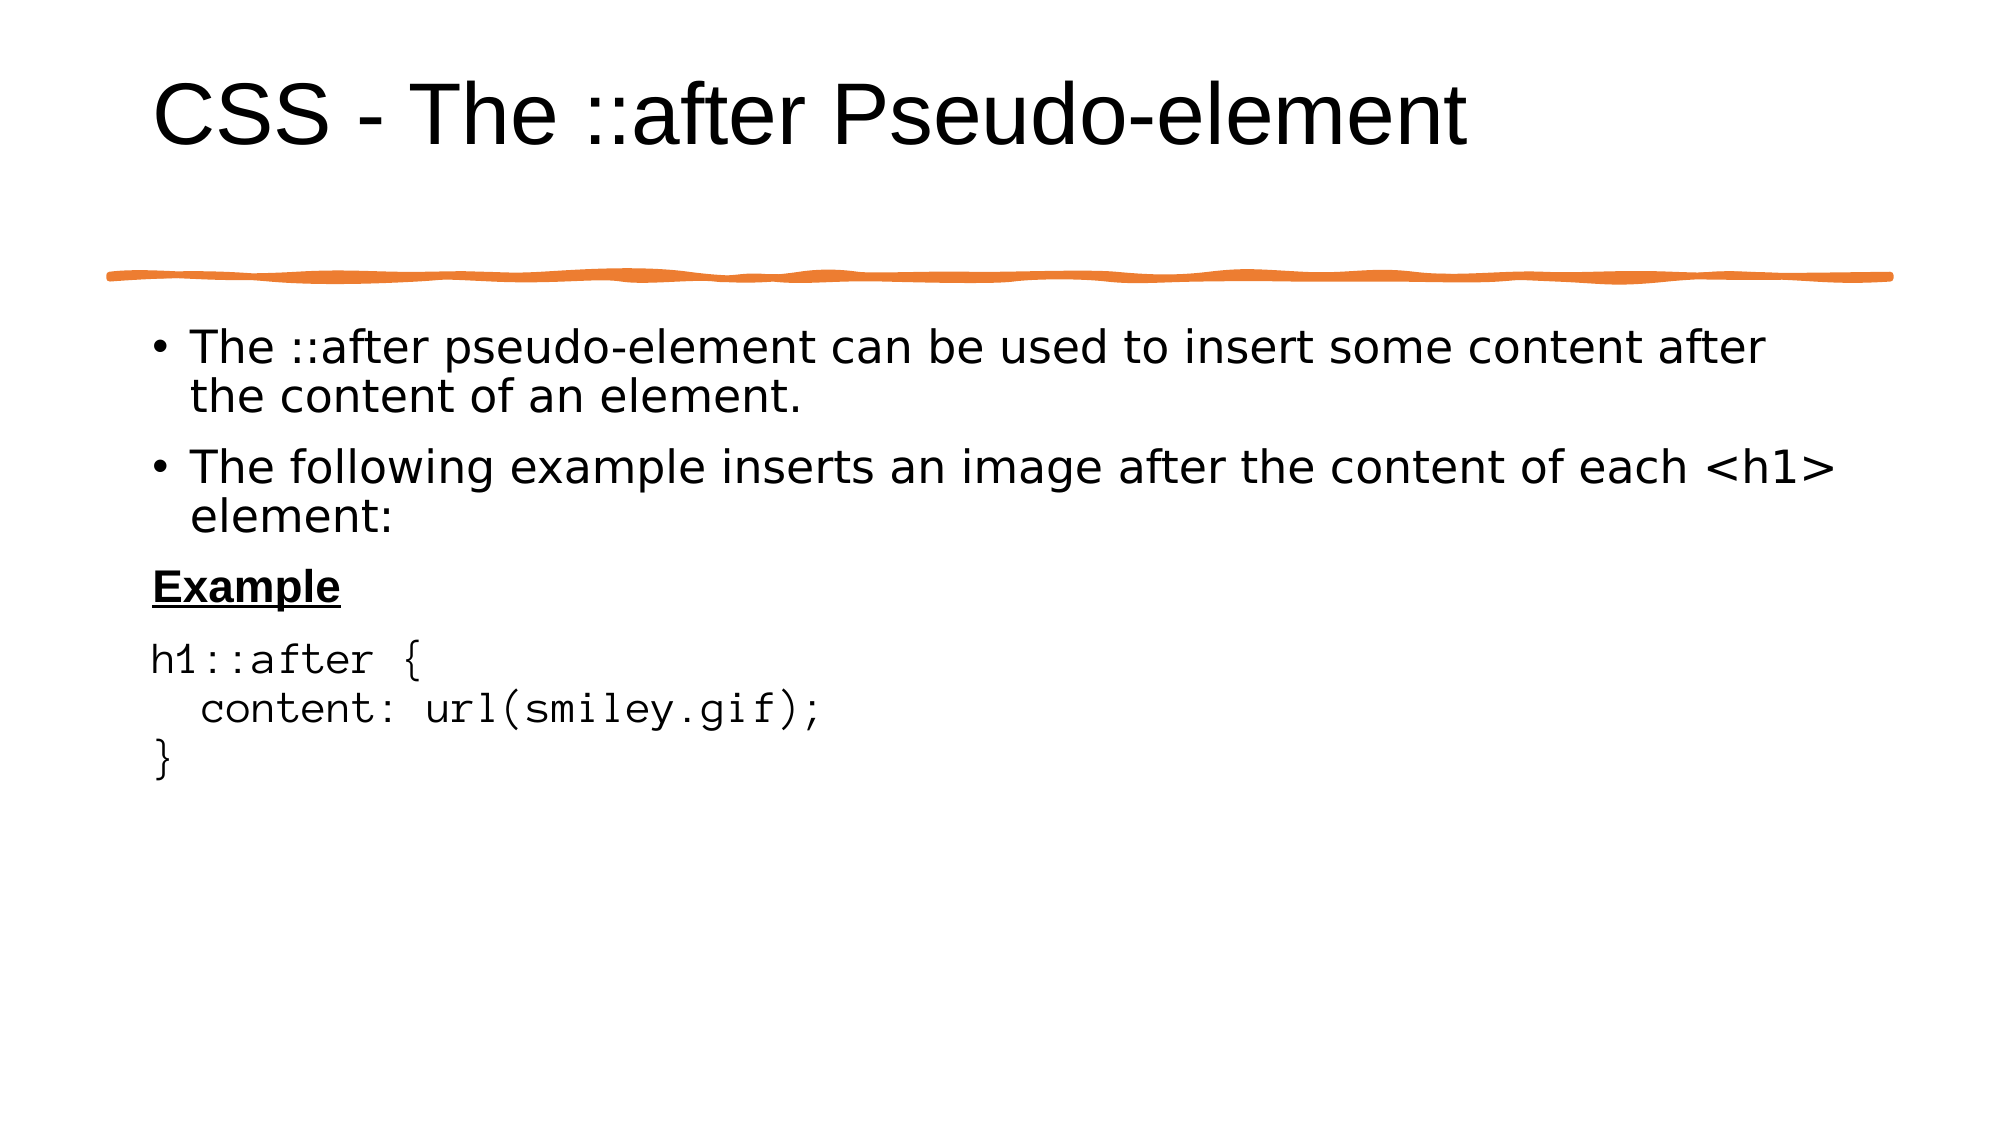

# CSS - The ::after Pseudo-element

The ::after pseudo-element can be used to insert some content after the content of an element.
The following example inserts an image after the content of each <h1> element:
Example
h1::after {
  content: url(smiley.gif);
}